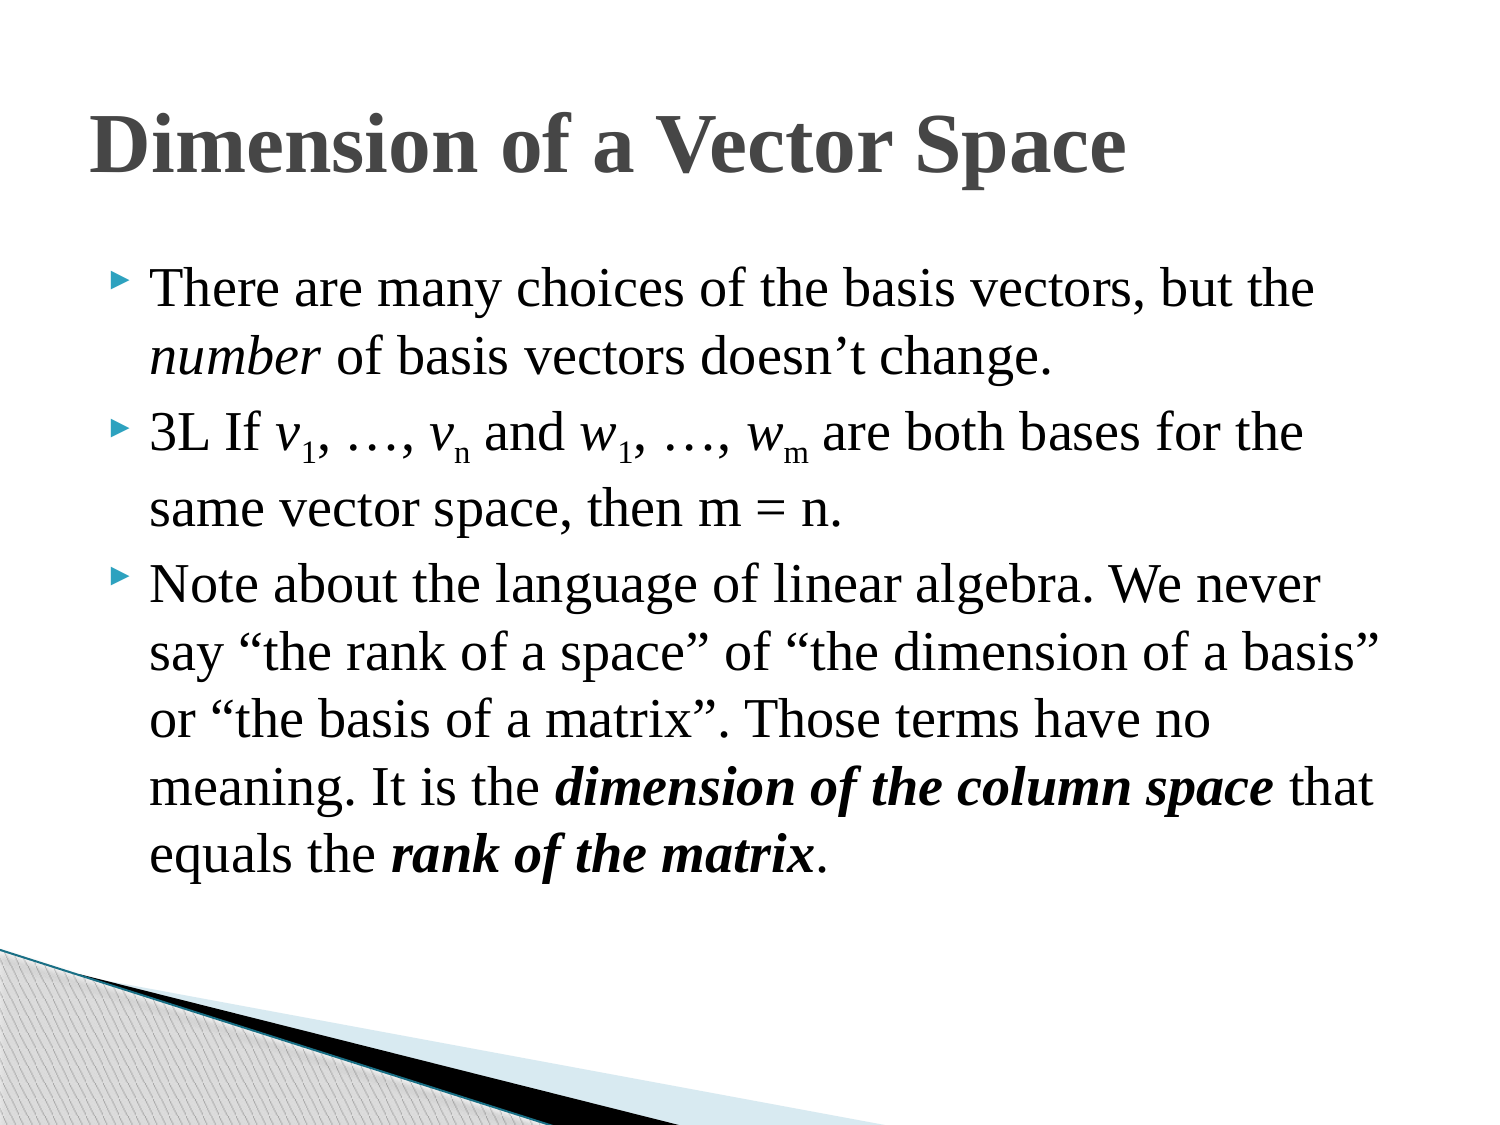

# Dimension of a Vector Space
There are many choices of the basis vectors, but the number of basis vectors doesn’t change.
3L If v1, …, vn and w1, …, wm are both bases for the same vector space, then m = n.
Note about the language of linear algebra. We never say “the rank of a space” of “the dimension of a basis” or “the basis of a matrix”. Those terms have no meaning. It is the dimension of the column space that equals the rank of the matrix.